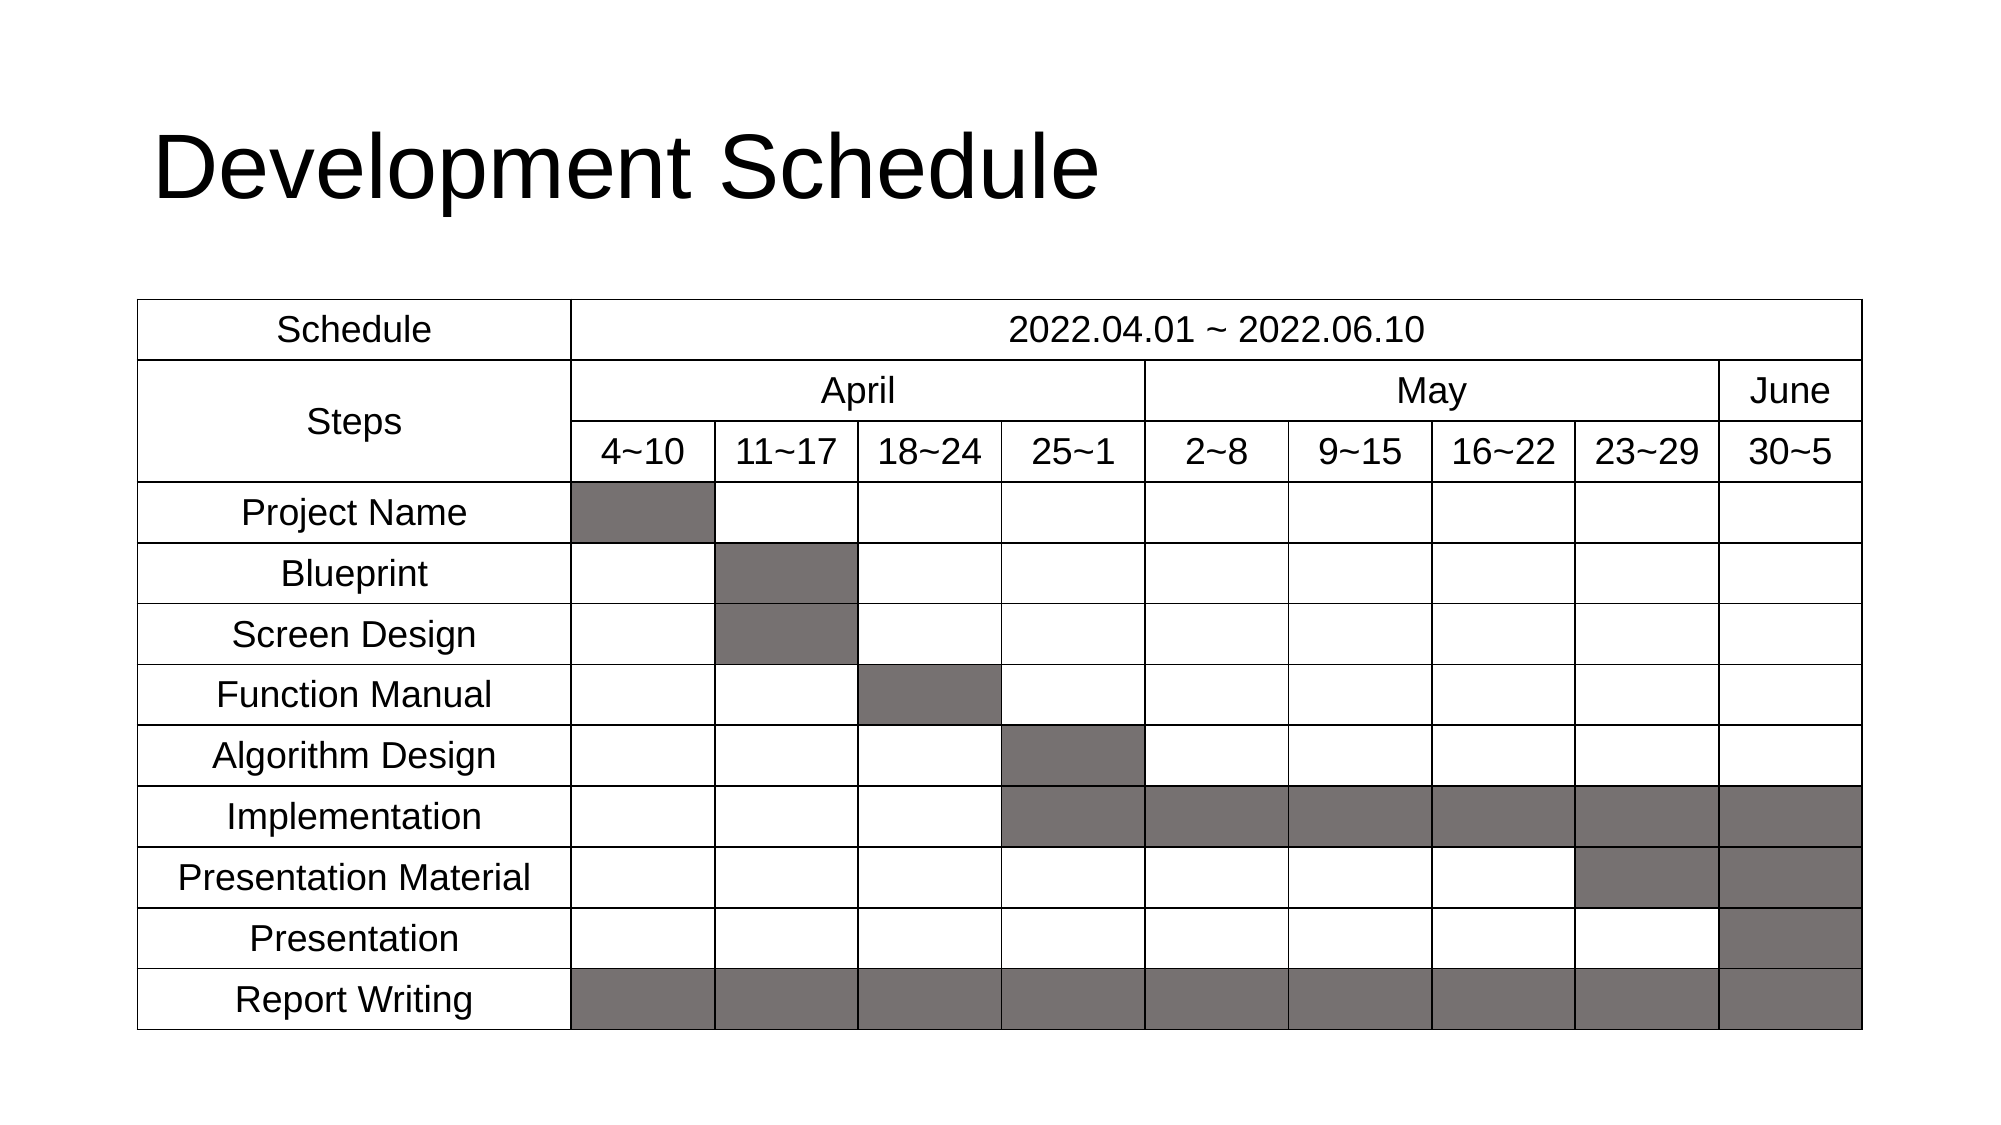

# Development Schedule
| Schedule | 2022.04.01 ~ 2022.06.10 |  |  |  |  |  |  |  |  |
| --- | --- | --- | --- | --- | --- | --- | --- | --- | --- |
| Steps | April |  |  |  | May |  |  |  | June |
|  | 4~10 | 11~17 | 18~24 | 25~1 | 2~8 | 9~15 | 16~22 | 23~29 | 30~5 |
| Project Name |  |  |  |  |  |  |  |  |  |
| Blueprint |  |  |  |  |  |  |  |  |  |
| Screen Design |  |  |  |  |  |  |  |  |  |
| Function Manual |  |  |  |  |  |  |  |  |  |
| Algorithm Design |  |  |  |  |  |  |  |  |  |
| Implementation |  |  |  |  |  |  |  |  |  |
| Presentation Material |  |  |  |  |  |  |  |  |  |
| Presentation |  |  |  |  |  |  |  |  |  |
| Report Writing |  |  |  |  |  |  |  |  |  |